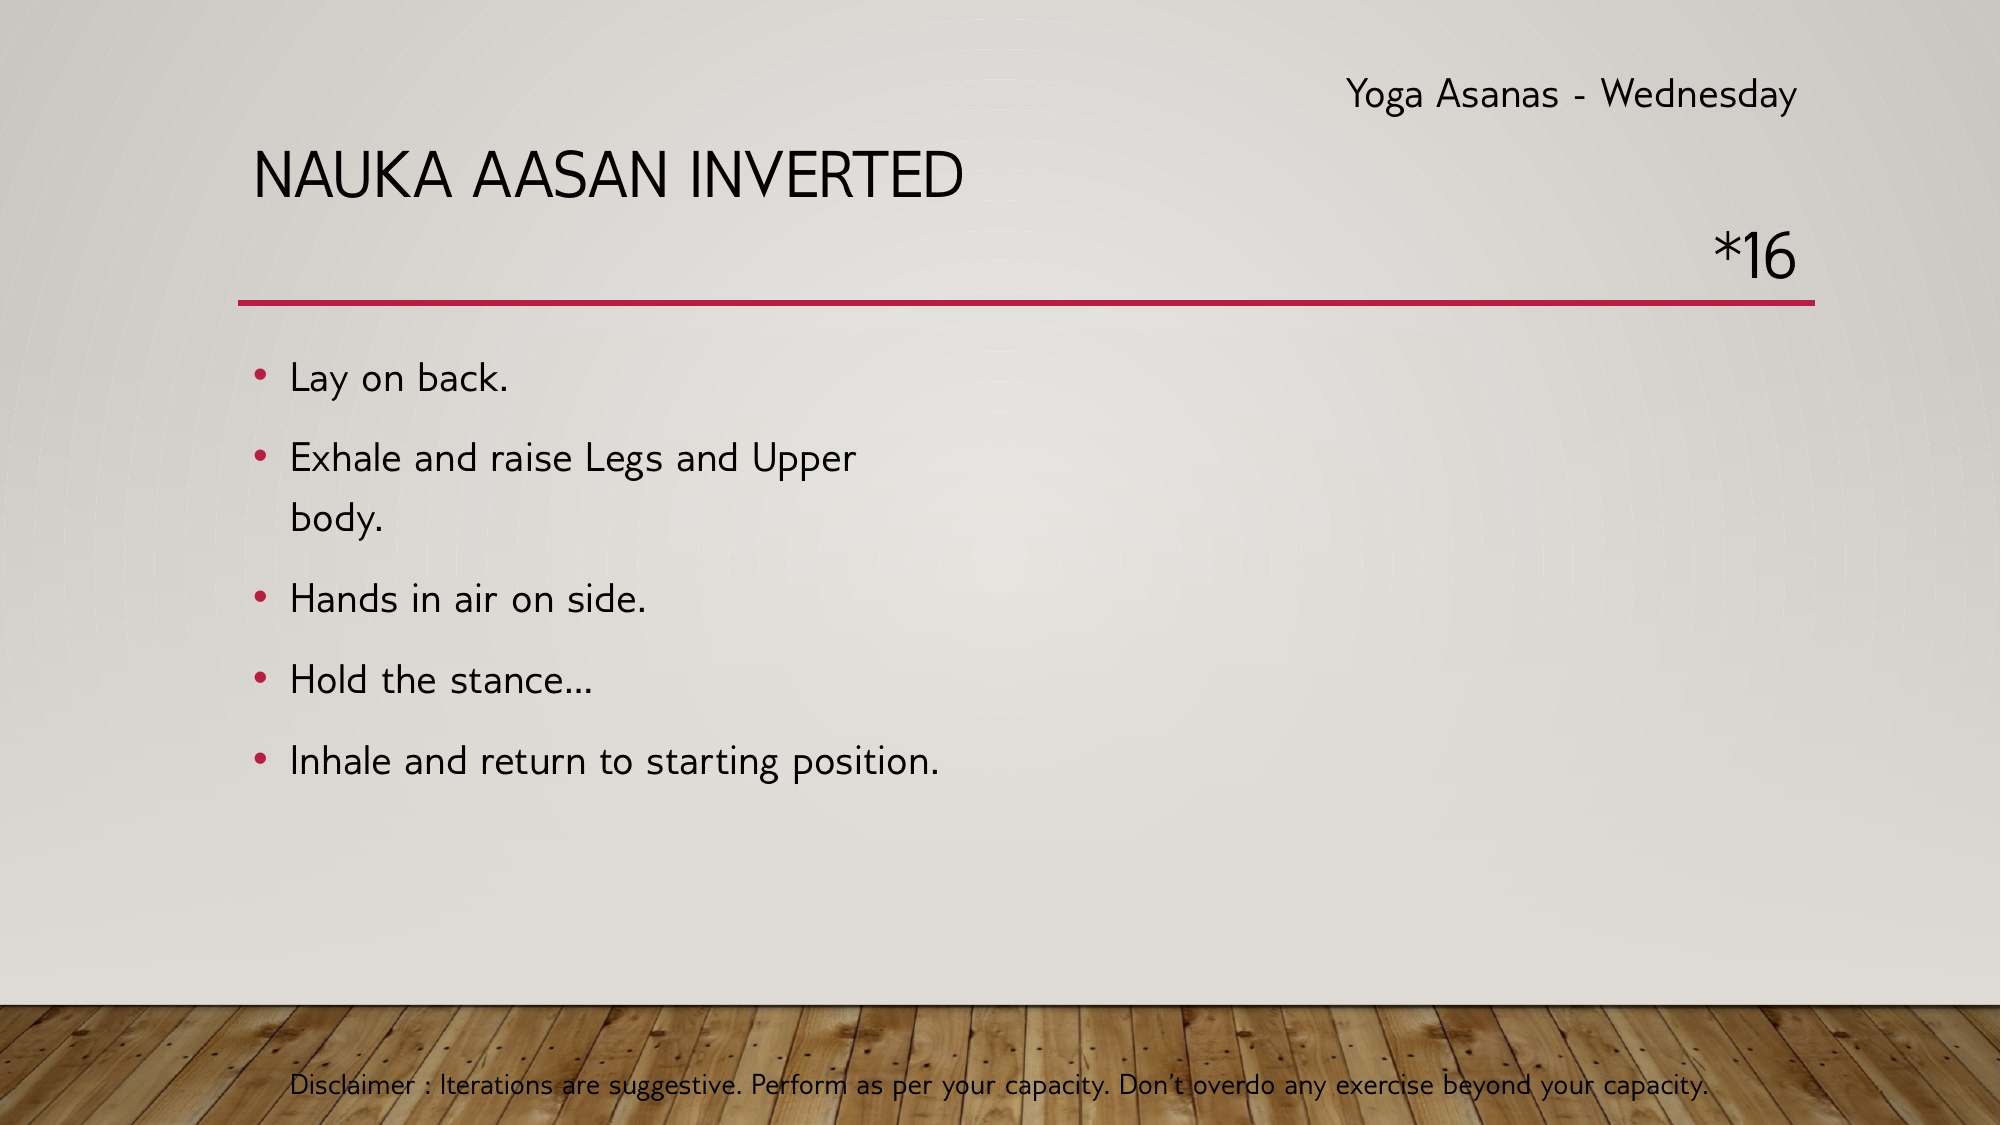

Yoga Asanas - Wednesday
# Nauka aasan inverted
*16

Lay on back.
Exhale and raise Legs and Upper body.
Hands in air on side.
Hold the stance…
Inhale and return to starting position.
Disclaimer : Iterations are suggestive. Perform as per your capacity. Don’t overdo any exercise beyond your capacity.